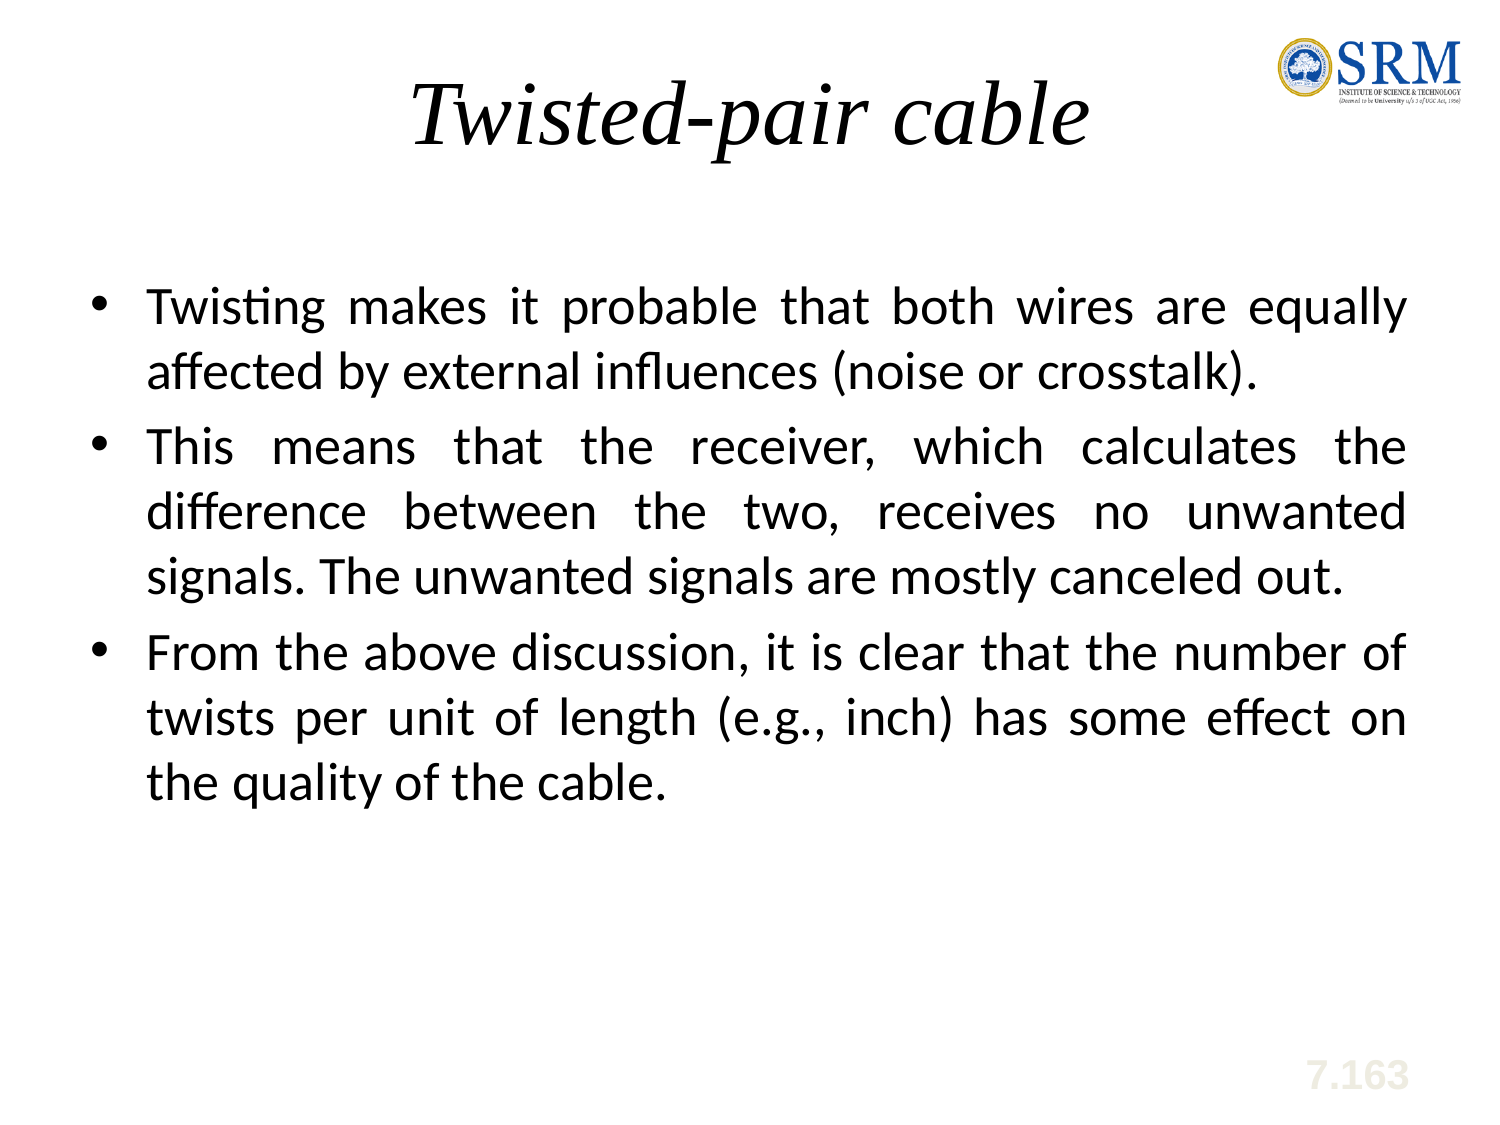

# Twisted-pair cable
Twisting makes it probable that both wires are equally affected by external influences (noise or crosstalk).
This means that the receiver, which calculates the difference between the two, receives no unwanted signals. The unwanted signals are mostly canceled out.
From the above discussion, it is clear that the number of twists per unit of length (e.g., inch) has some effect on the quality of the cable.

7.163